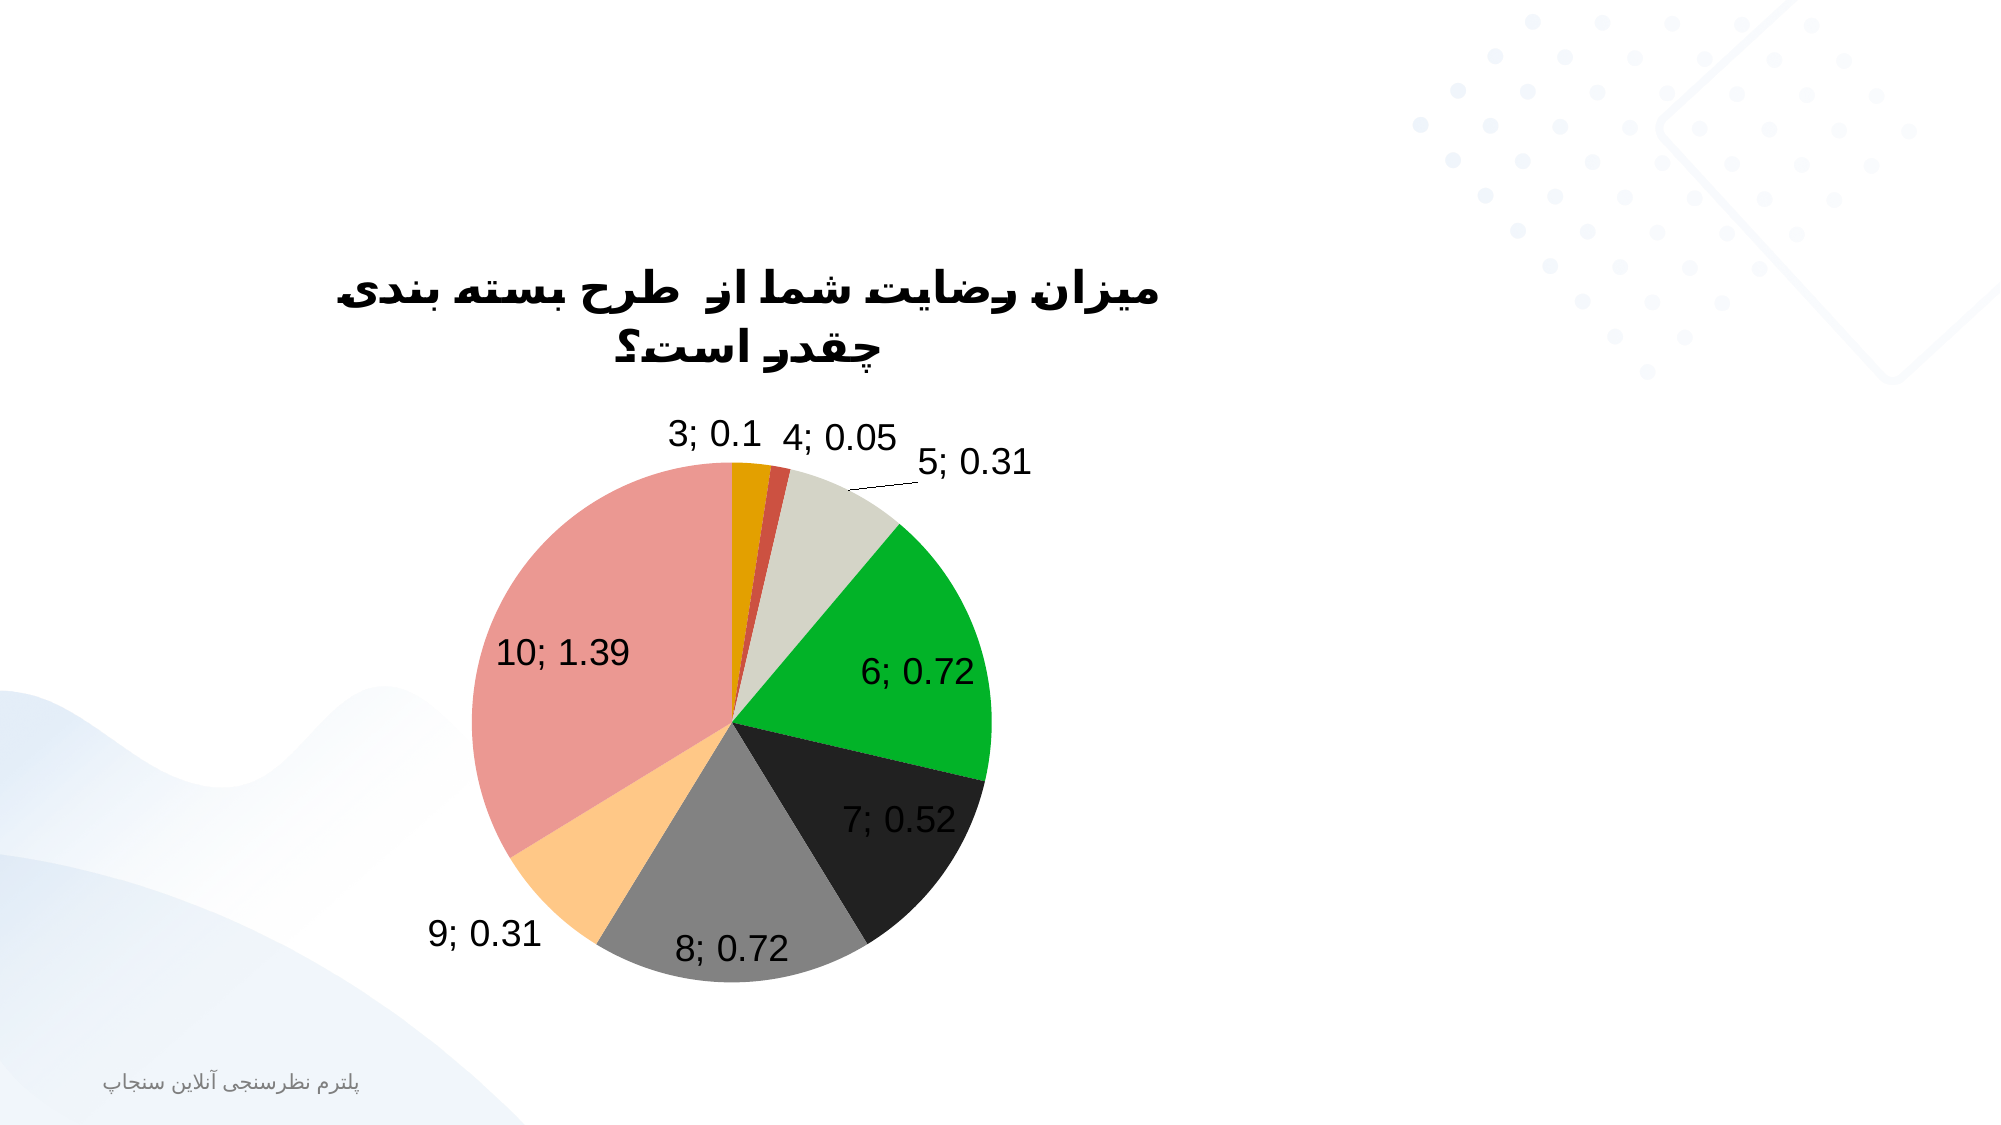

### Chart

| Category | میزان رضایت شما از  طرح بسته بندی چقدر است؟ |
|---|---|
| 3 | 0.1 |
| 4 | 0.05 |
| 5 | 0.31 |
| 6 | 0.72 |
| 7 | 0.52 |
| 8 | 0.72 |
| 9 | 0.31 |
| 10 | 1.39 |